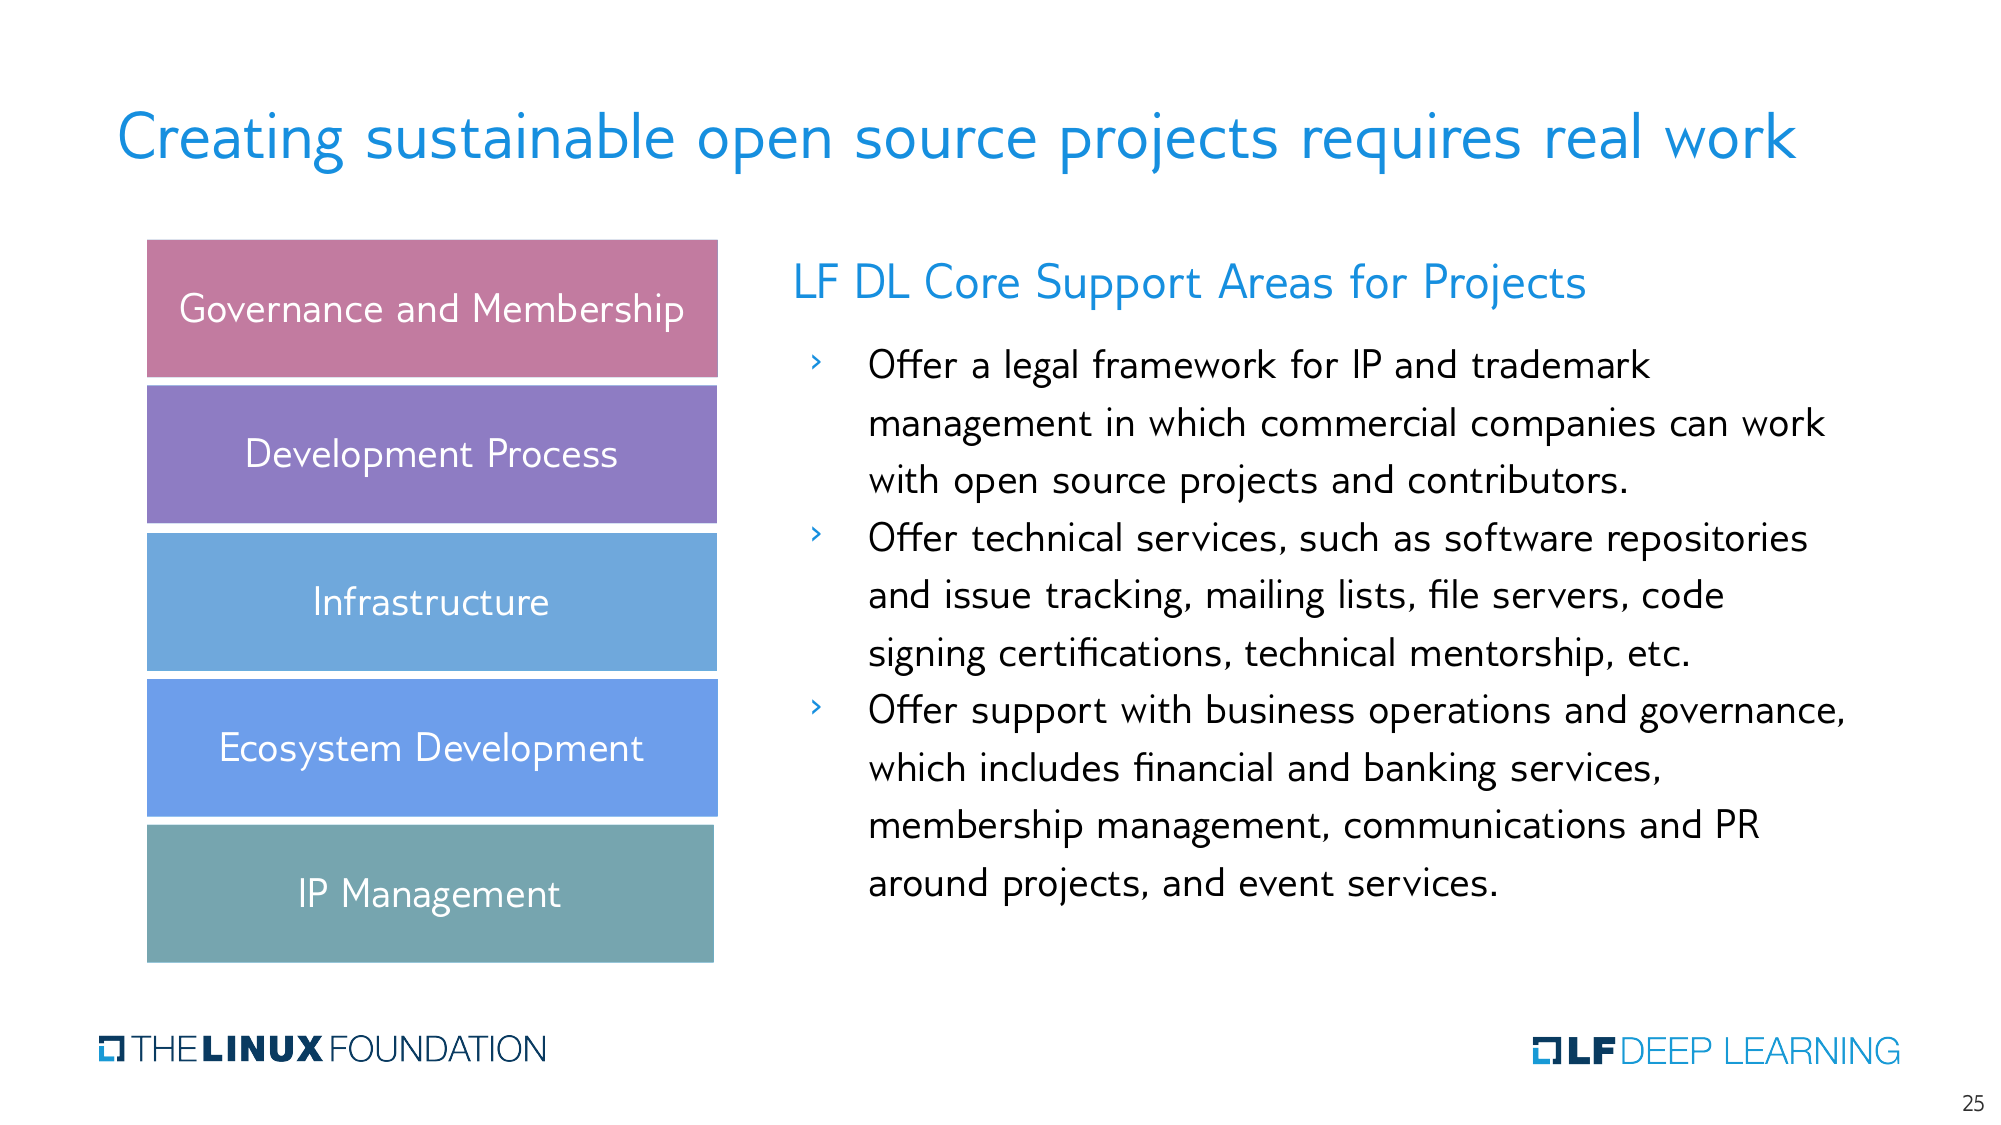

# Creating sustainable open source projects requires real work
LF DL Core Support Areas for Projects
Offer a legal framework for IP and trademark management in which commercial companies can work with open source projects and contributors.
Offer technical services, such as software repositories and issue tracking, mailing lists, file servers, code signing certifications, technical mentorship, etc.
Offer support with business operations and governance, which includes financial and banking services, membership management, communications and PR around projects, and event services.

Governance and Membership

Development Process

Infrastructure

Ecosystem Development

IP Management
25